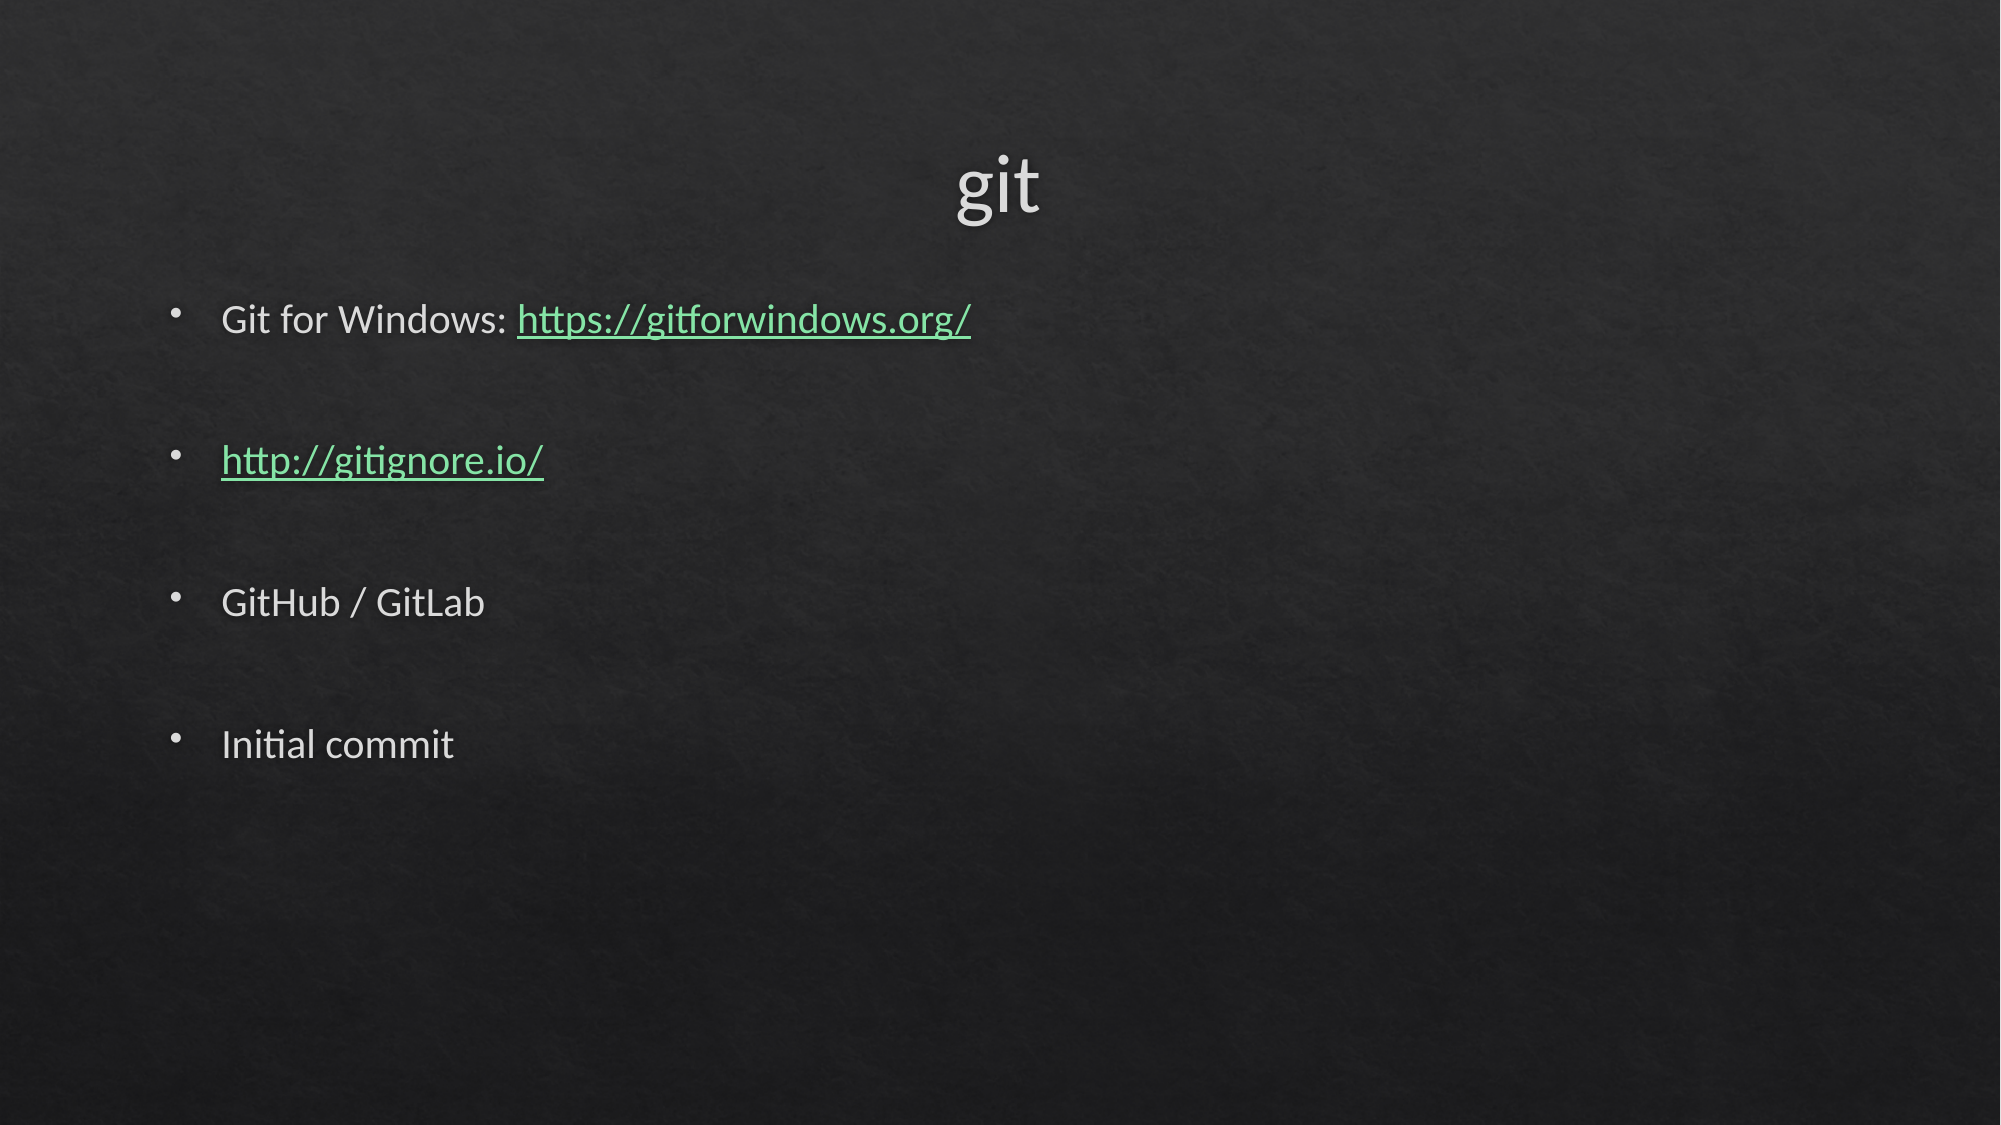

# git
Git for Windows: https://gitforwindows.org/

http://gitignore.io/

GitHub / GitLab

Initial commit